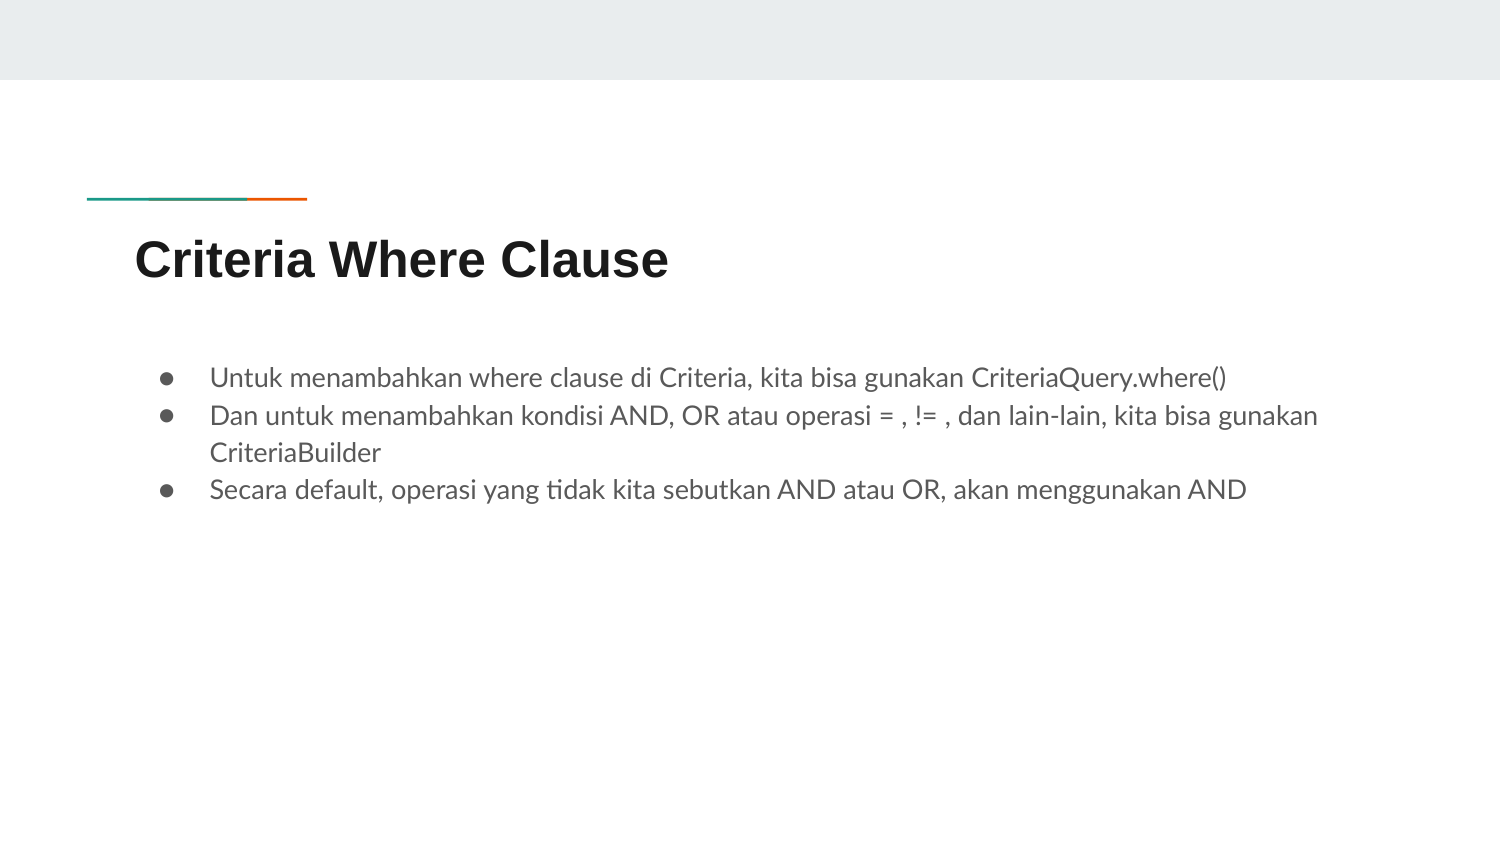

# Criteria Where Clause
Untuk menambahkan where clause di Criteria, kita bisa gunakan CriteriaQuery.where()
Dan untuk menambahkan kondisi AND, OR atau operasi = , != , dan lain-lain, kita bisa gunakan CriteriaBuilder
Secara default, operasi yang tidak kita sebutkan AND atau OR, akan menggunakan AND